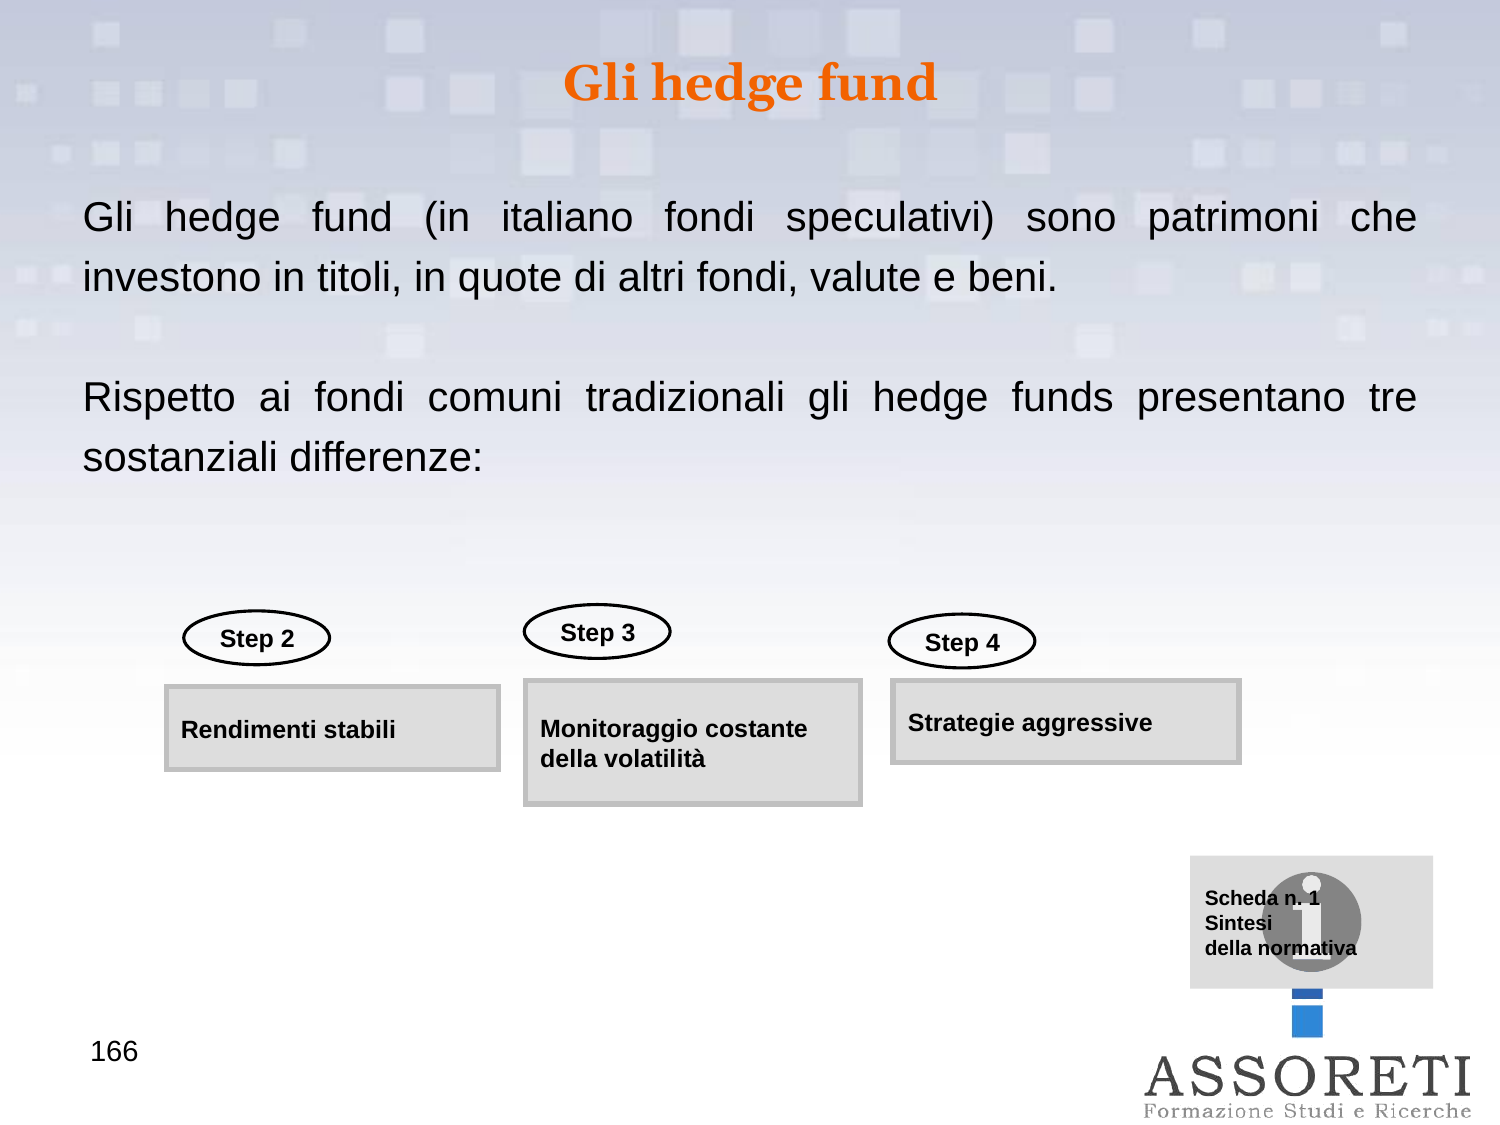

Gli hedge fund
Gli hedge fund (in italiano fondi speculativi) sono patrimoni che investono in titoli, in quote di altri fondi, valute e beni.

Rispetto ai fondi comuni tradizionali gli hedge funds presentano tre sostanziali differenze:
Step 3
Step 2
Step 4
Monitoraggio costante della volatilità
Strategie aggressive
Rendimenti stabili
Scheda n. 1
Sintesi
della normativa
166